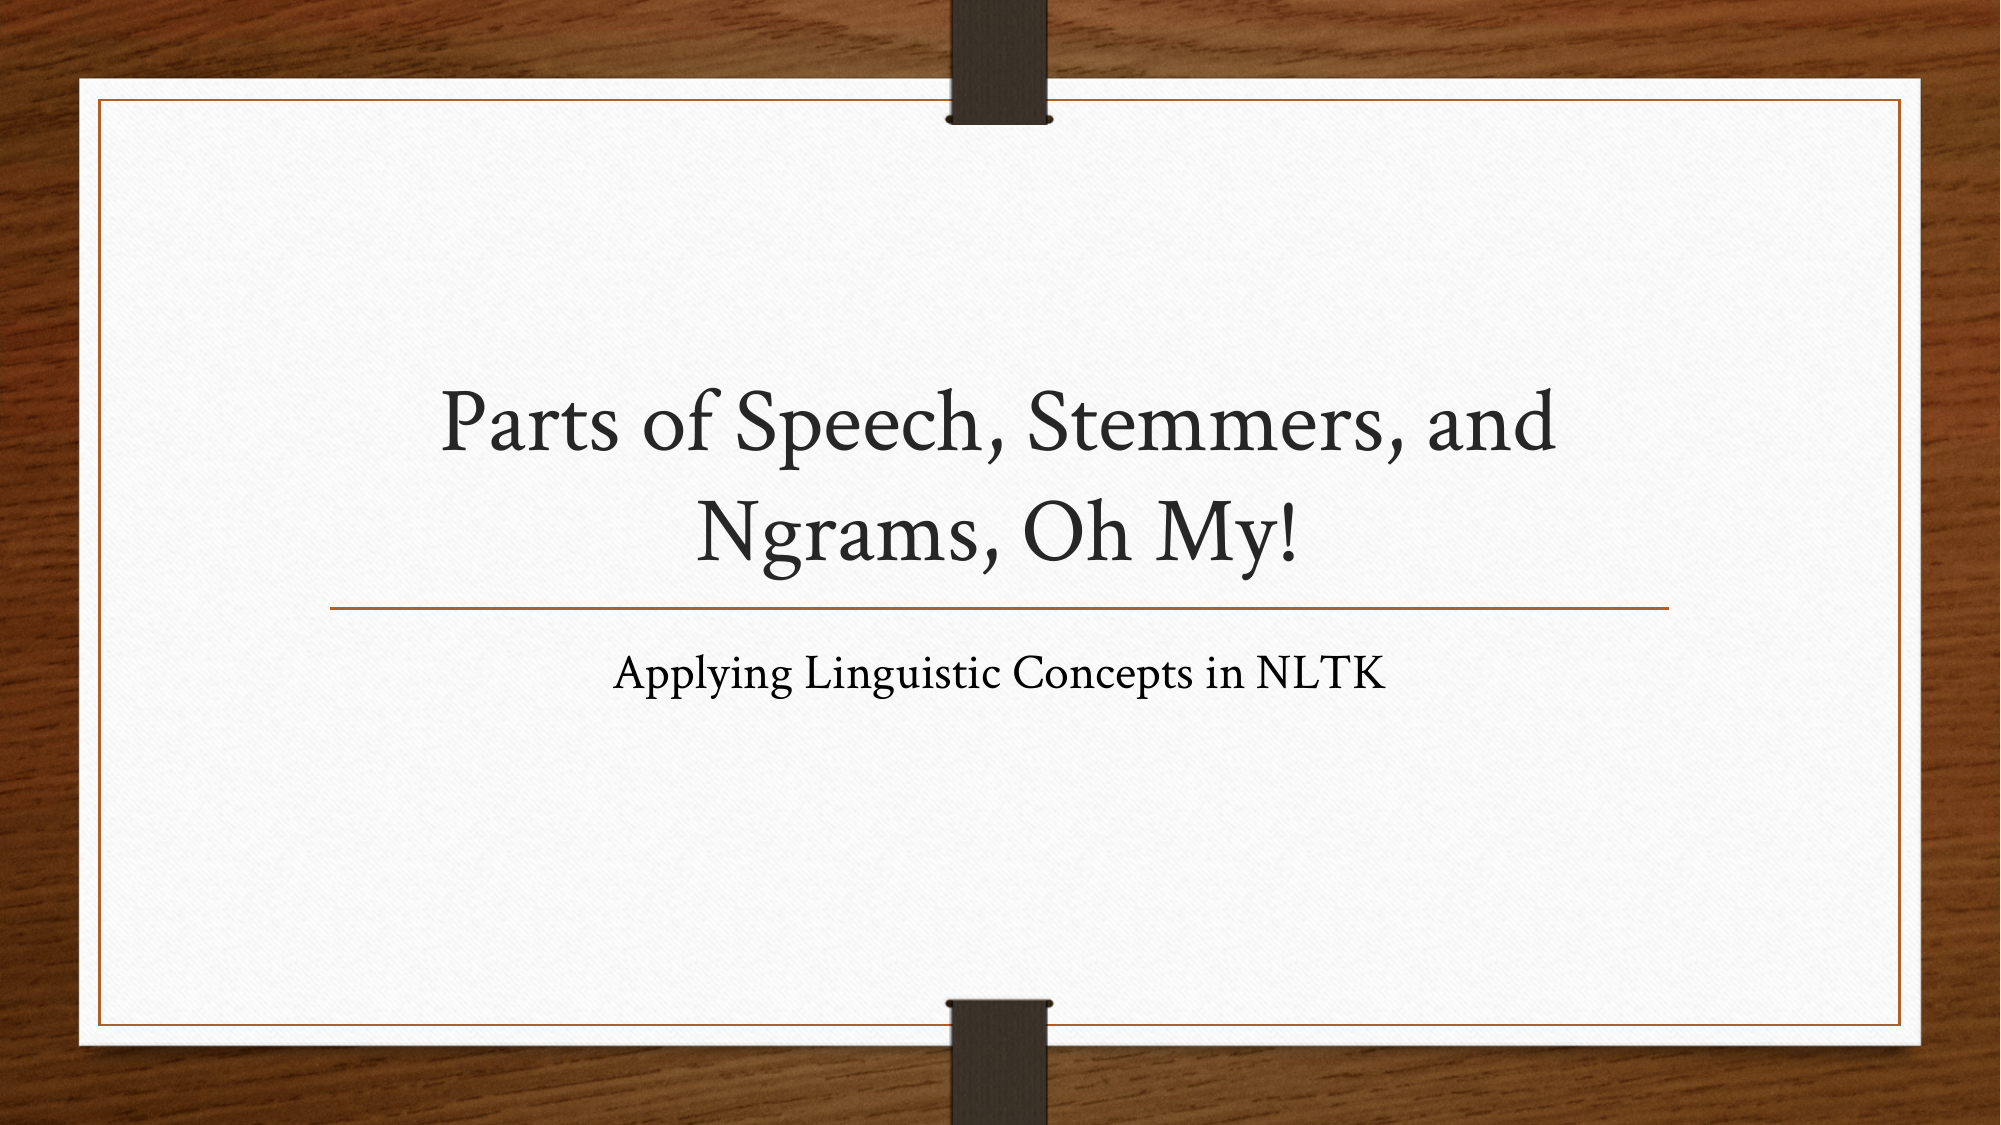

# Parts of Speech, Stemmers, and Ngrams, Oh My!
Applying Linguistic Concepts in NLTK